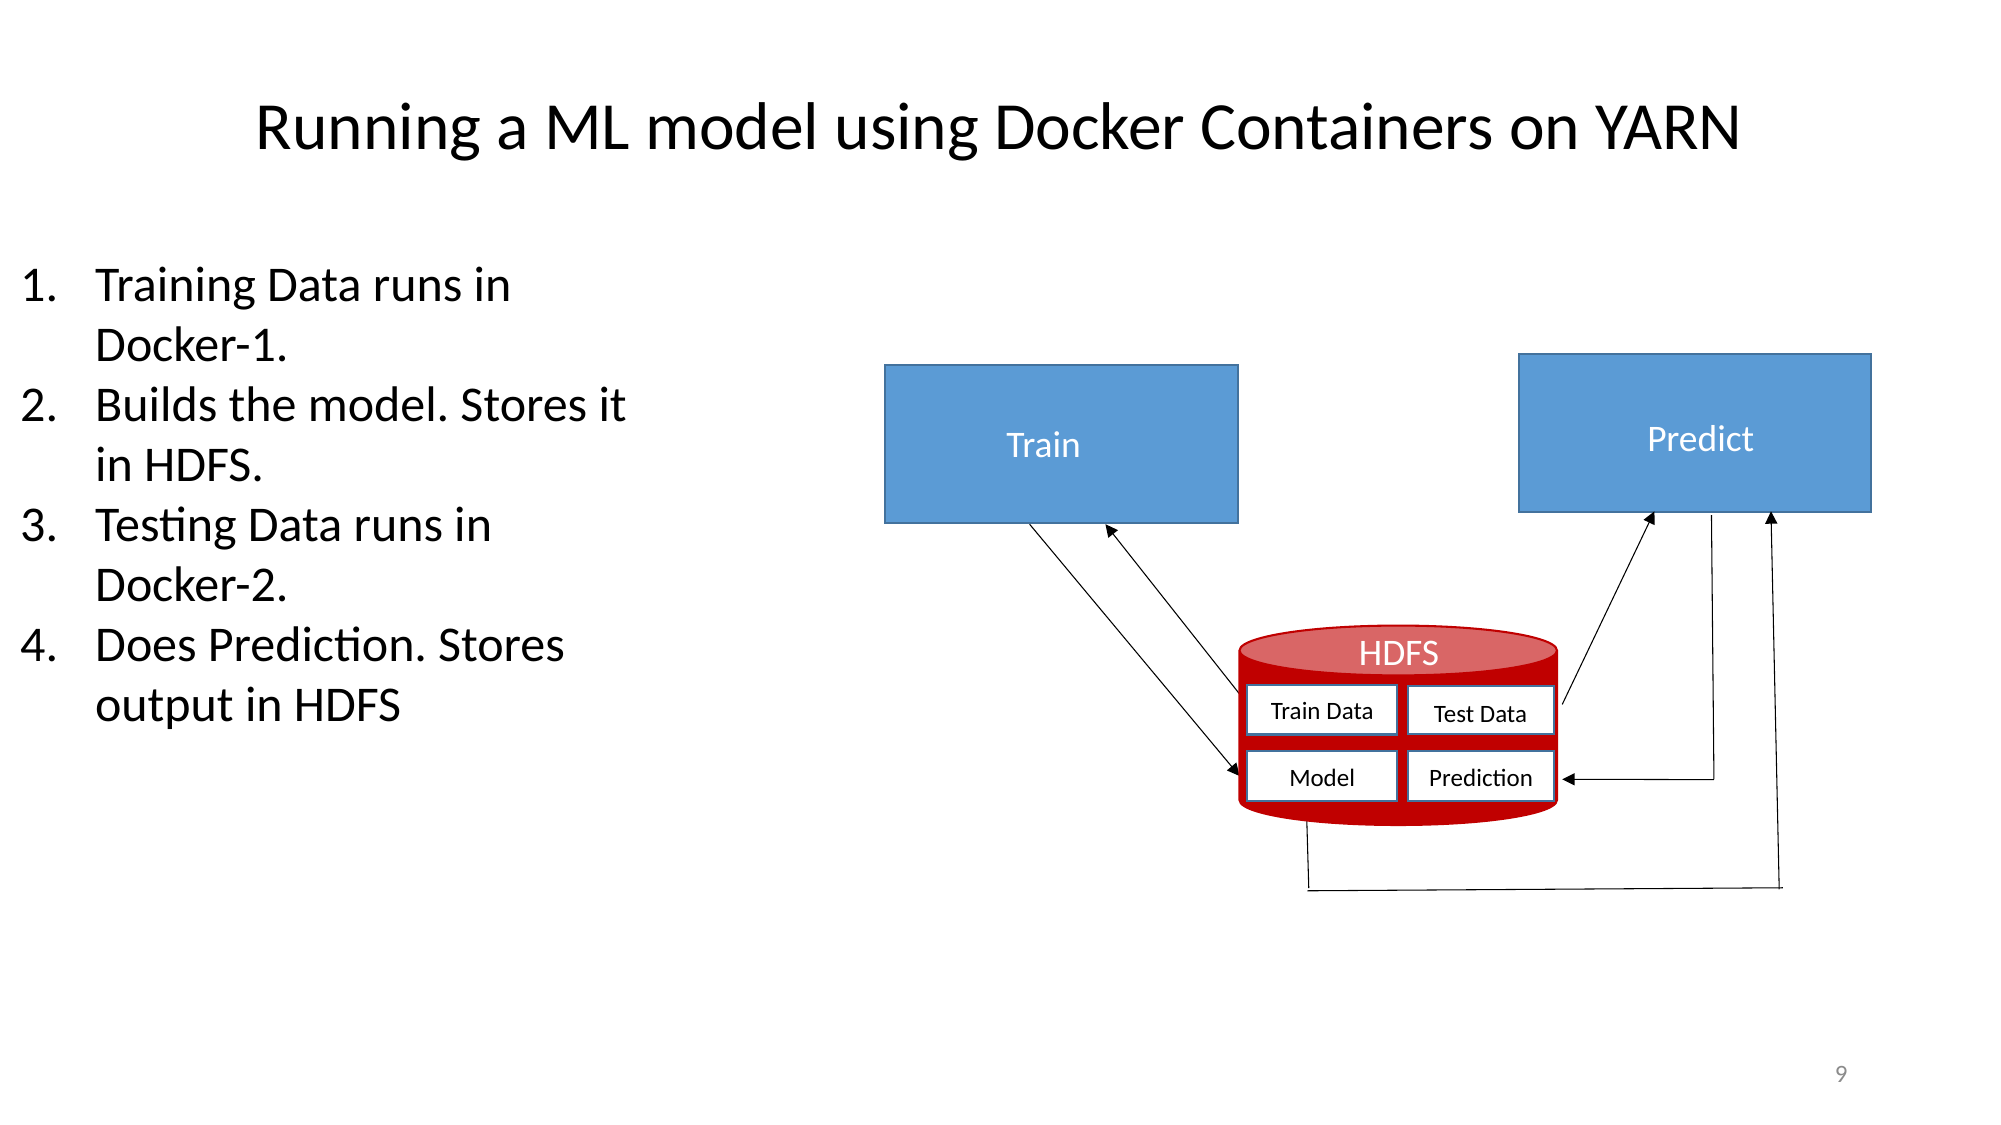

# Running a ML model using Docker Containers on YARN

Training Data runs in Docker-1.
Builds the model. Stores it in HDFS.
Testing Data runs in Docker-2.
Does Prediction. Stores output in HDFS

Predict
Train

HDFS
Train Data

Test Data
Model
Prediction
9